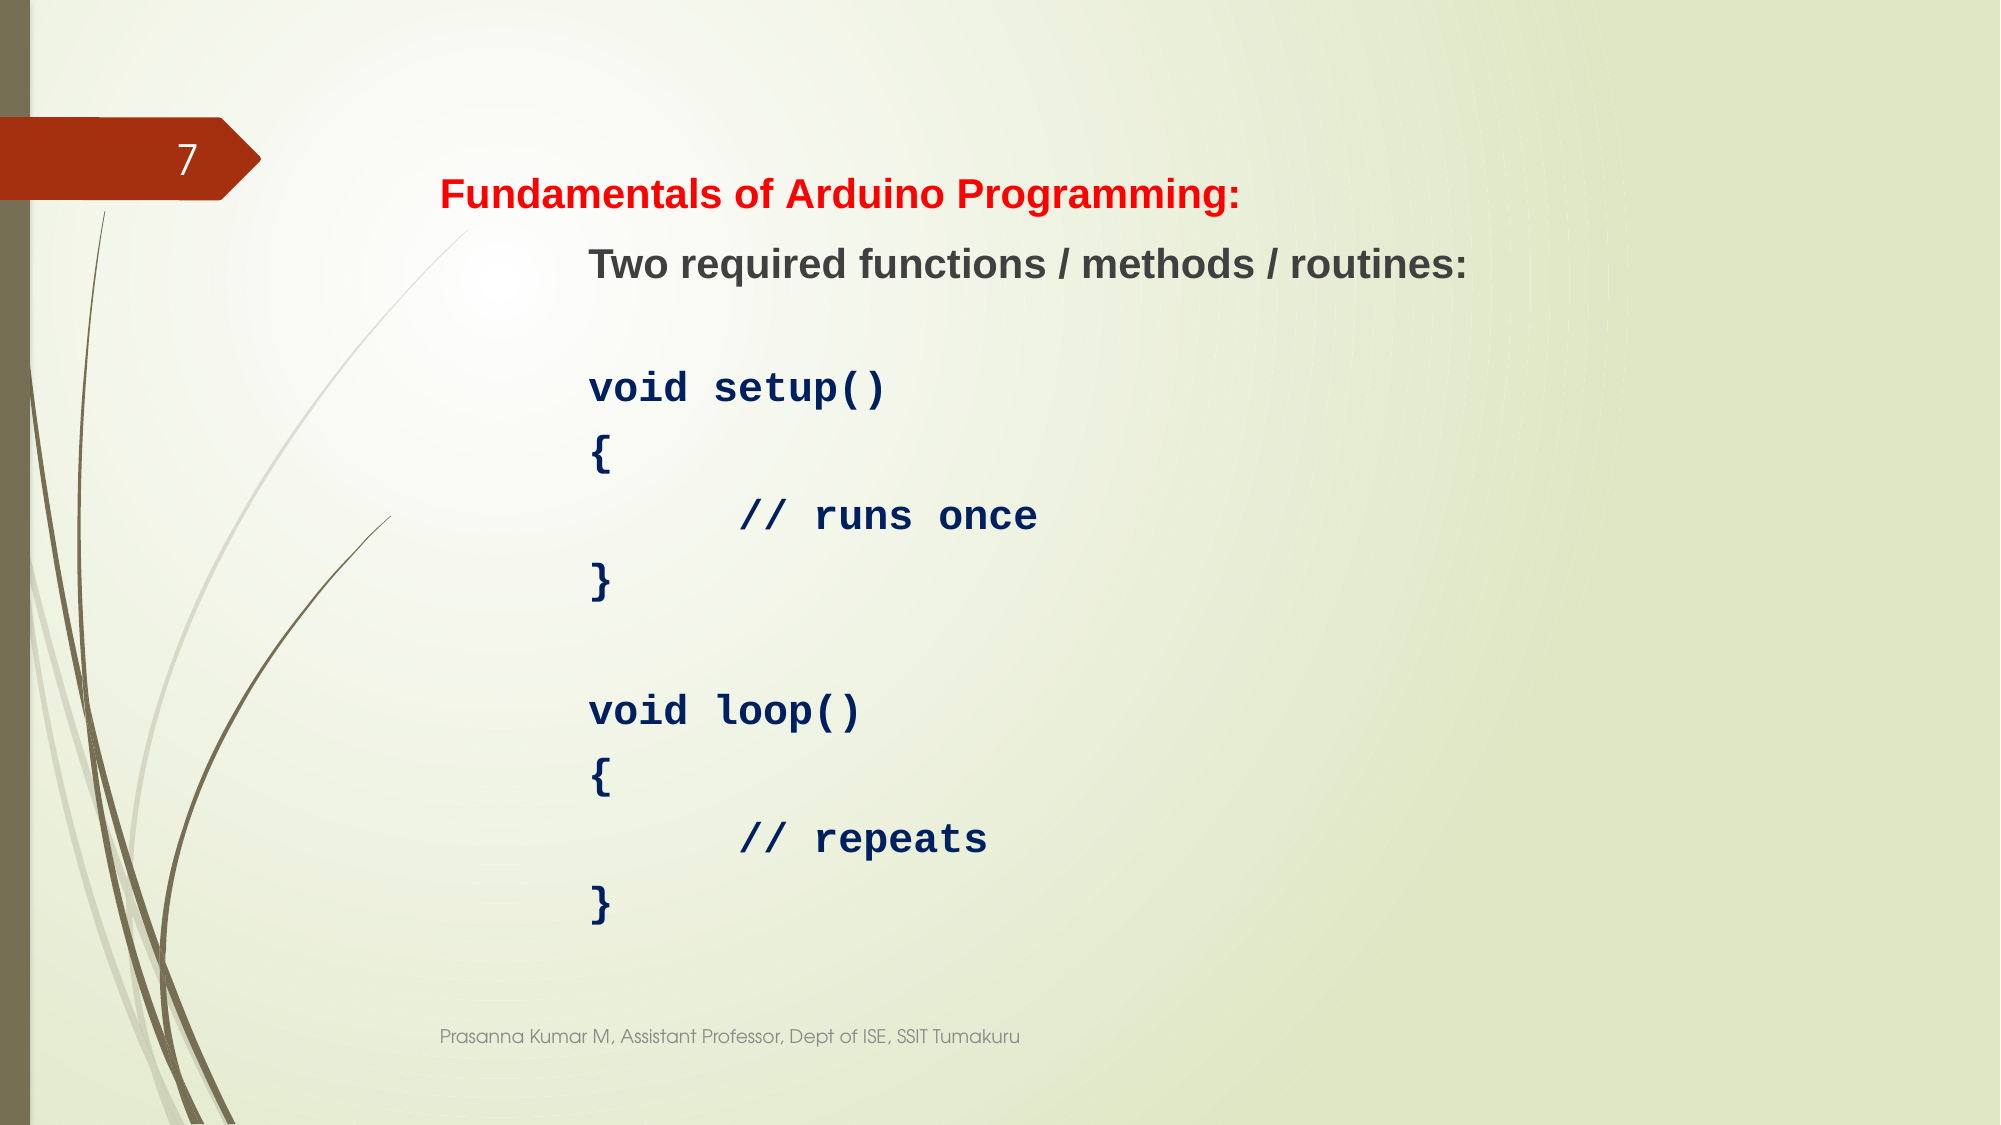

7
Fundamentals of Arduino Programming:
Two required functions / methods / routines:

void setup()
{
// runs once
}

void loop()
{
// repeats
}

Prasanna Kumar M, Assistant Professor, Dept of ISE, SSIT Tumakuru